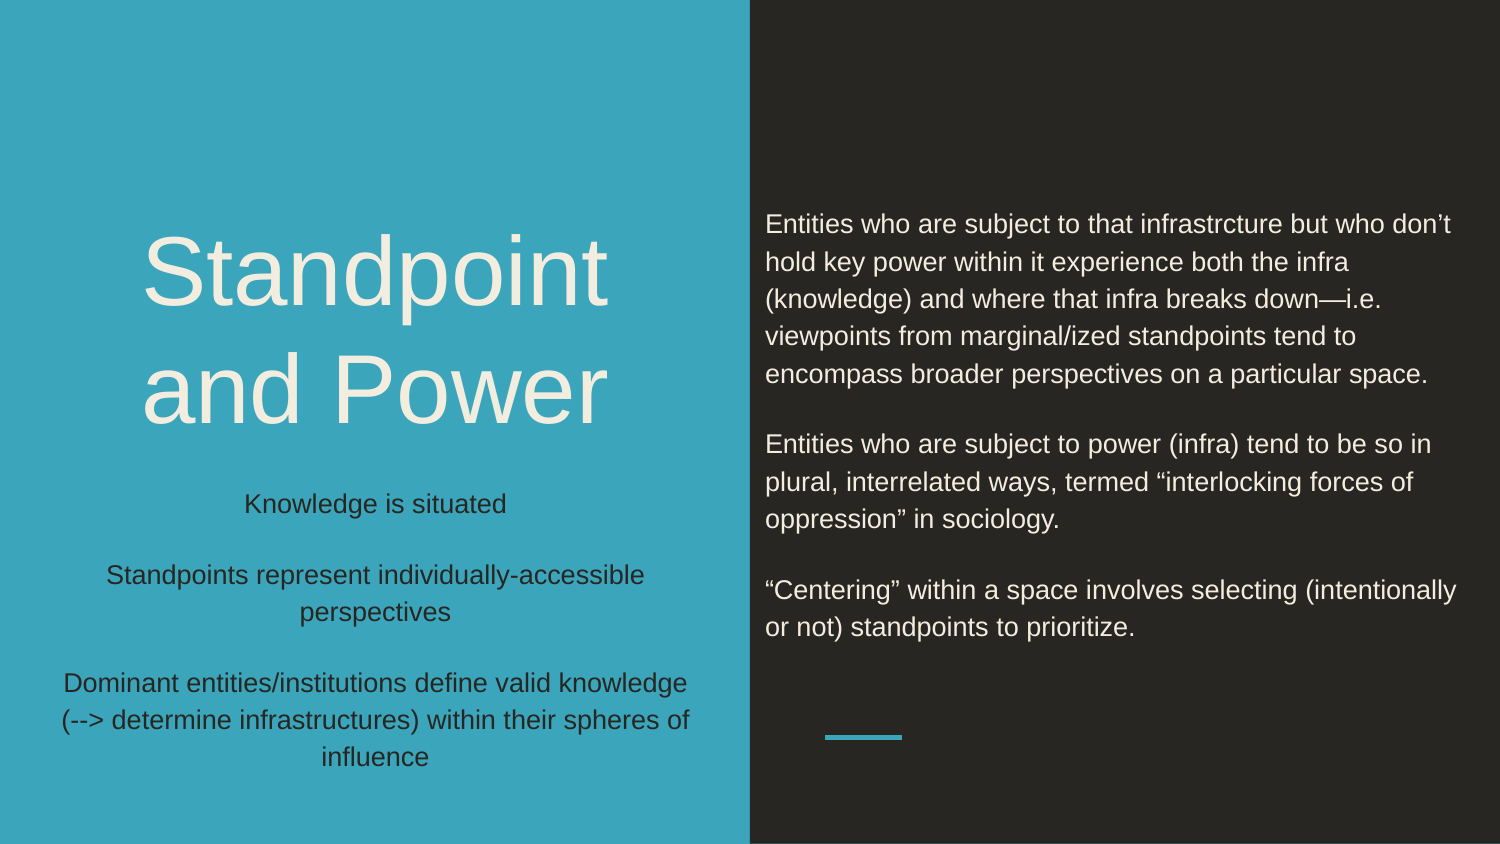

Entities who are subject to that infrastrcture but who don’t hold key power within it experience both the infra (knowledge) and where that infra breaks down—i.e. viewpoints from marginal/ized standpoints tend to encompass broader perspectives on a particular space.
Entities who are subject to power (infra) tend to be so in plural, interrelated ways, termed “interlocking forces of oppression” in sociology.
“Centering” within a space involves selecting (intentionally or not) standpoints to prioritize.
# Standpoint and Power
Knowledge is situated
Standpoints represent individually-accessible perspectives
Dominant entities/institutions define valid knowledge (--> determine infrastructures) within their spheres of influence